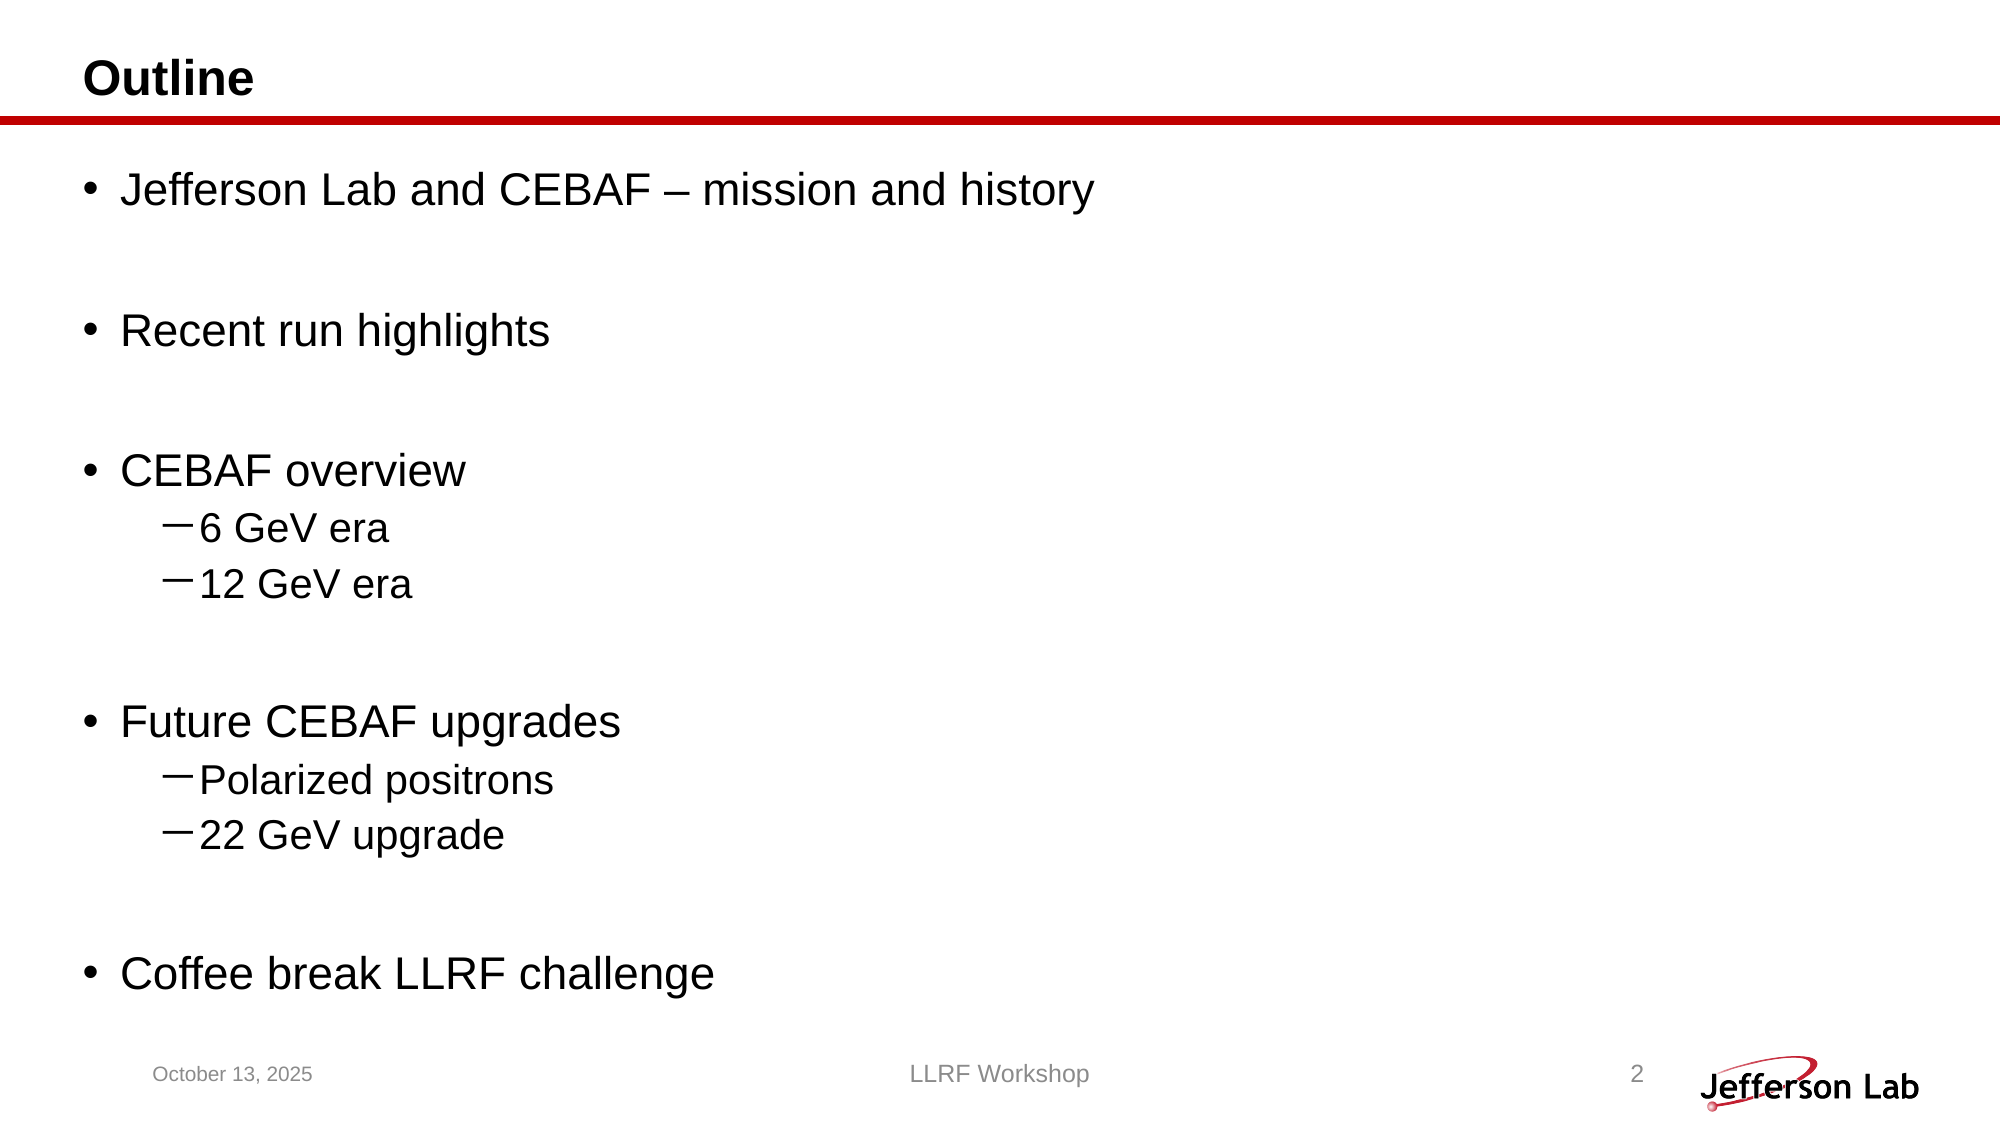

# Outline
Jefferson Lab and CEBAF – mission and history

Recent run highlights

CEBAF overview
6 GeV era
12 GeV era

Future CEBAF upgrades
Polarized positrons
22 GeV upgrade

Coffee break LLRF challenge

October 13, 2025
LLRF Workshop
2